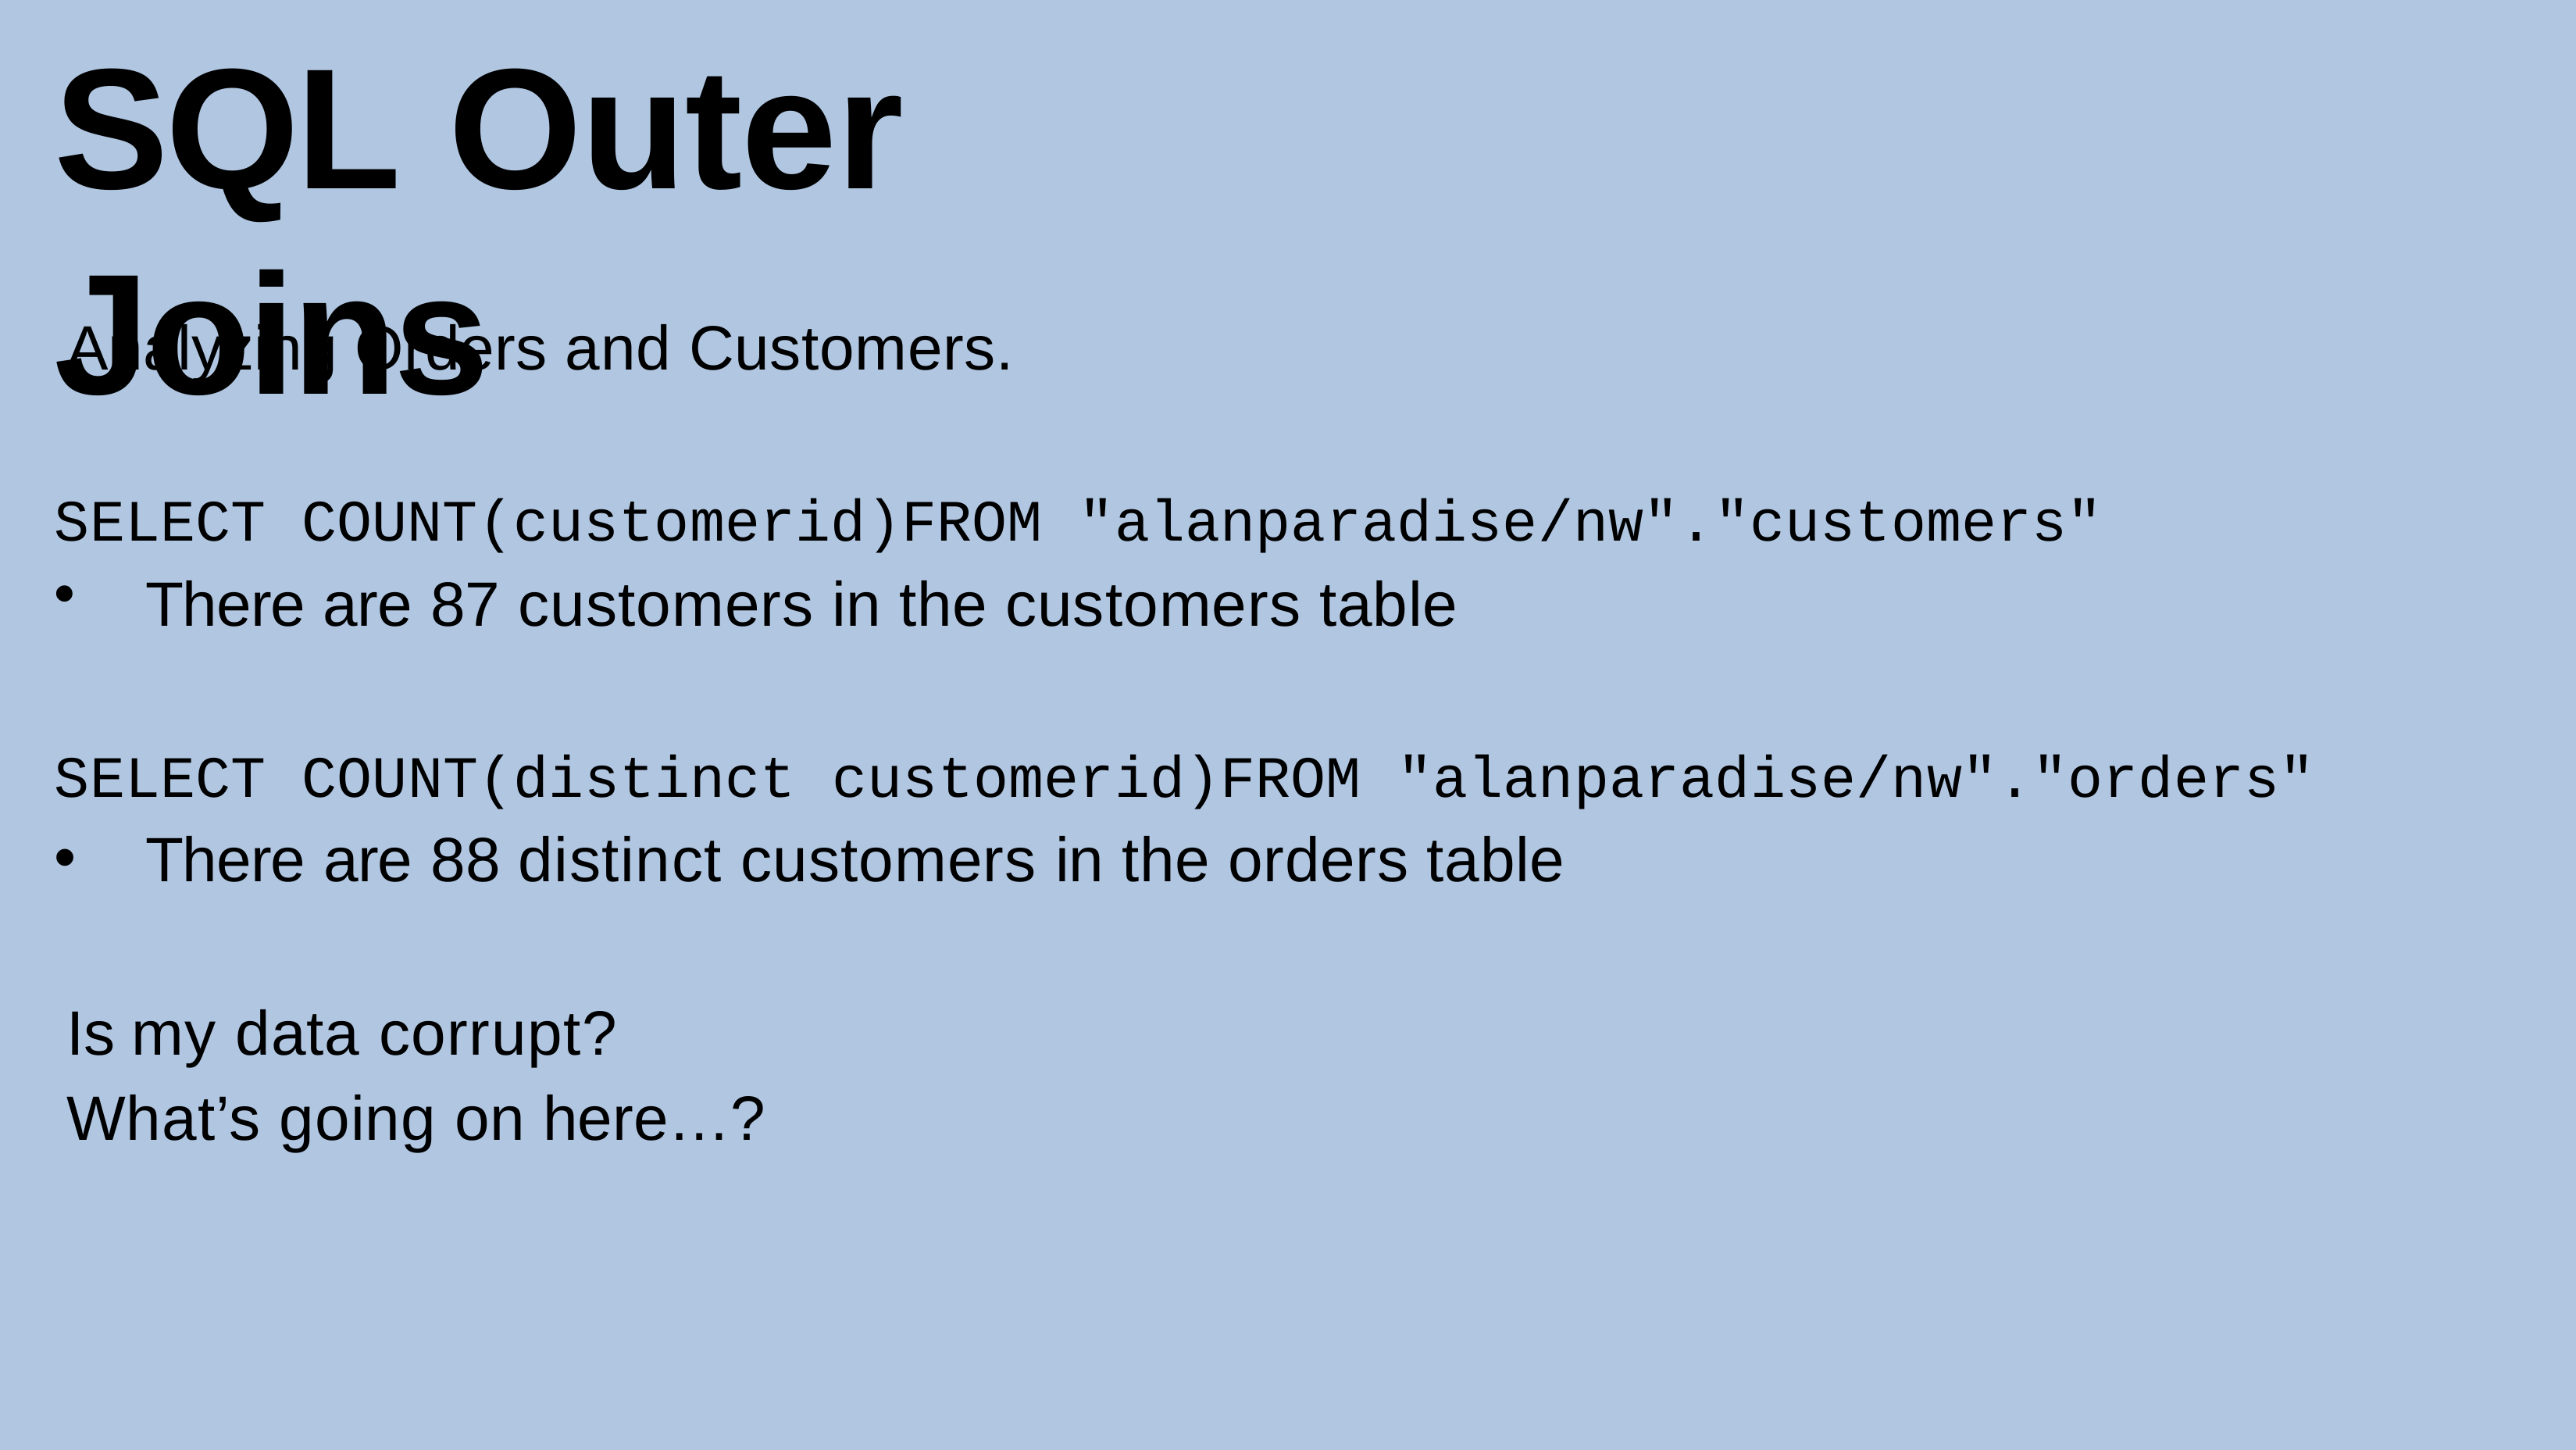

# SQL Outer Joins
Analyzing Orders and Customers.

SELECT COUNT(customerid)FROM "alanparadise/nw"."customers"
There are 87 customers in the customers table

SELECT COUNT(distinct customerid)FROM "alanparadise/nw"."orders"
There are 88 distinct customers in the orders table

Is my data corrupt?  What’s going on here…?